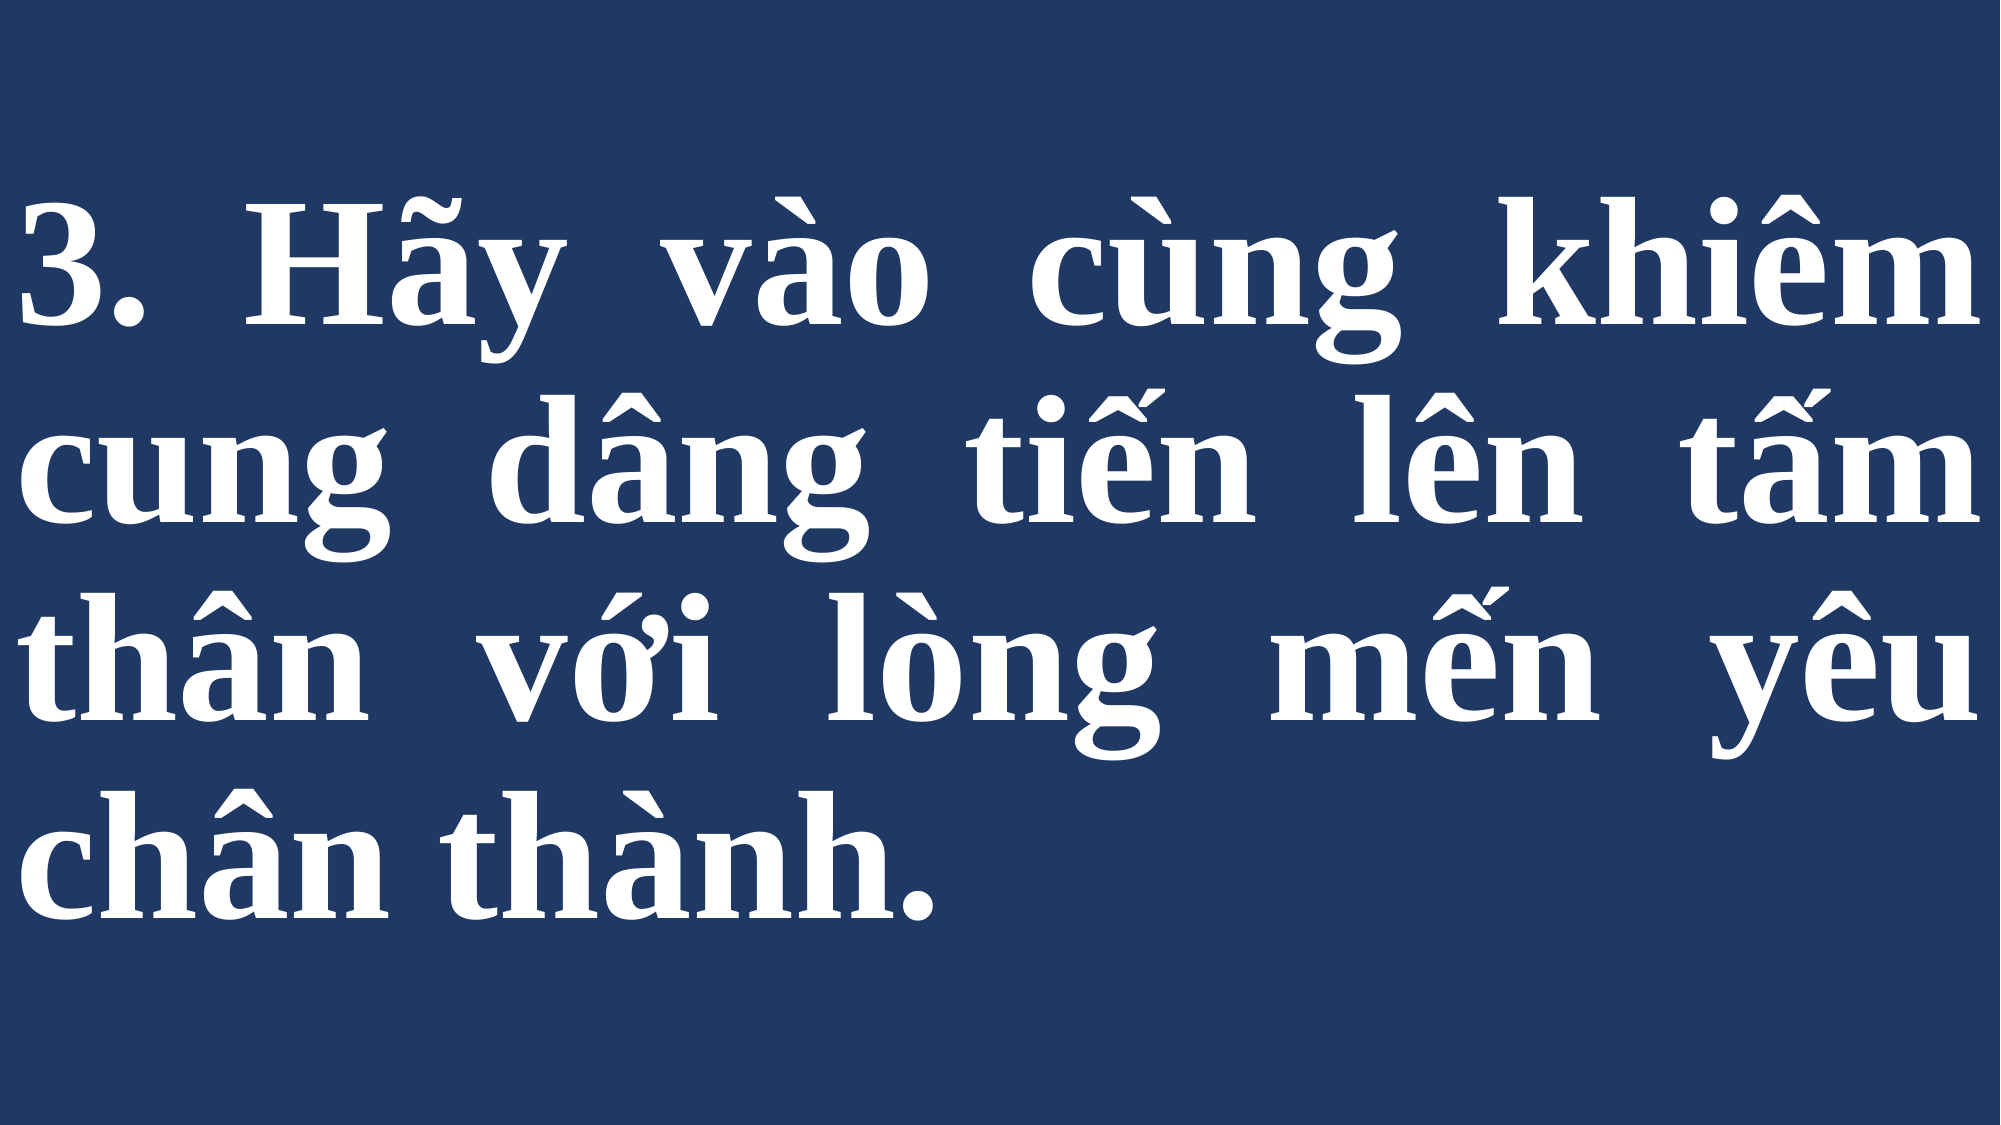

# 3. Hãy vào cùng khiêm cung dâng tiến lên tấm thân với lòng mến yêu chân thành.